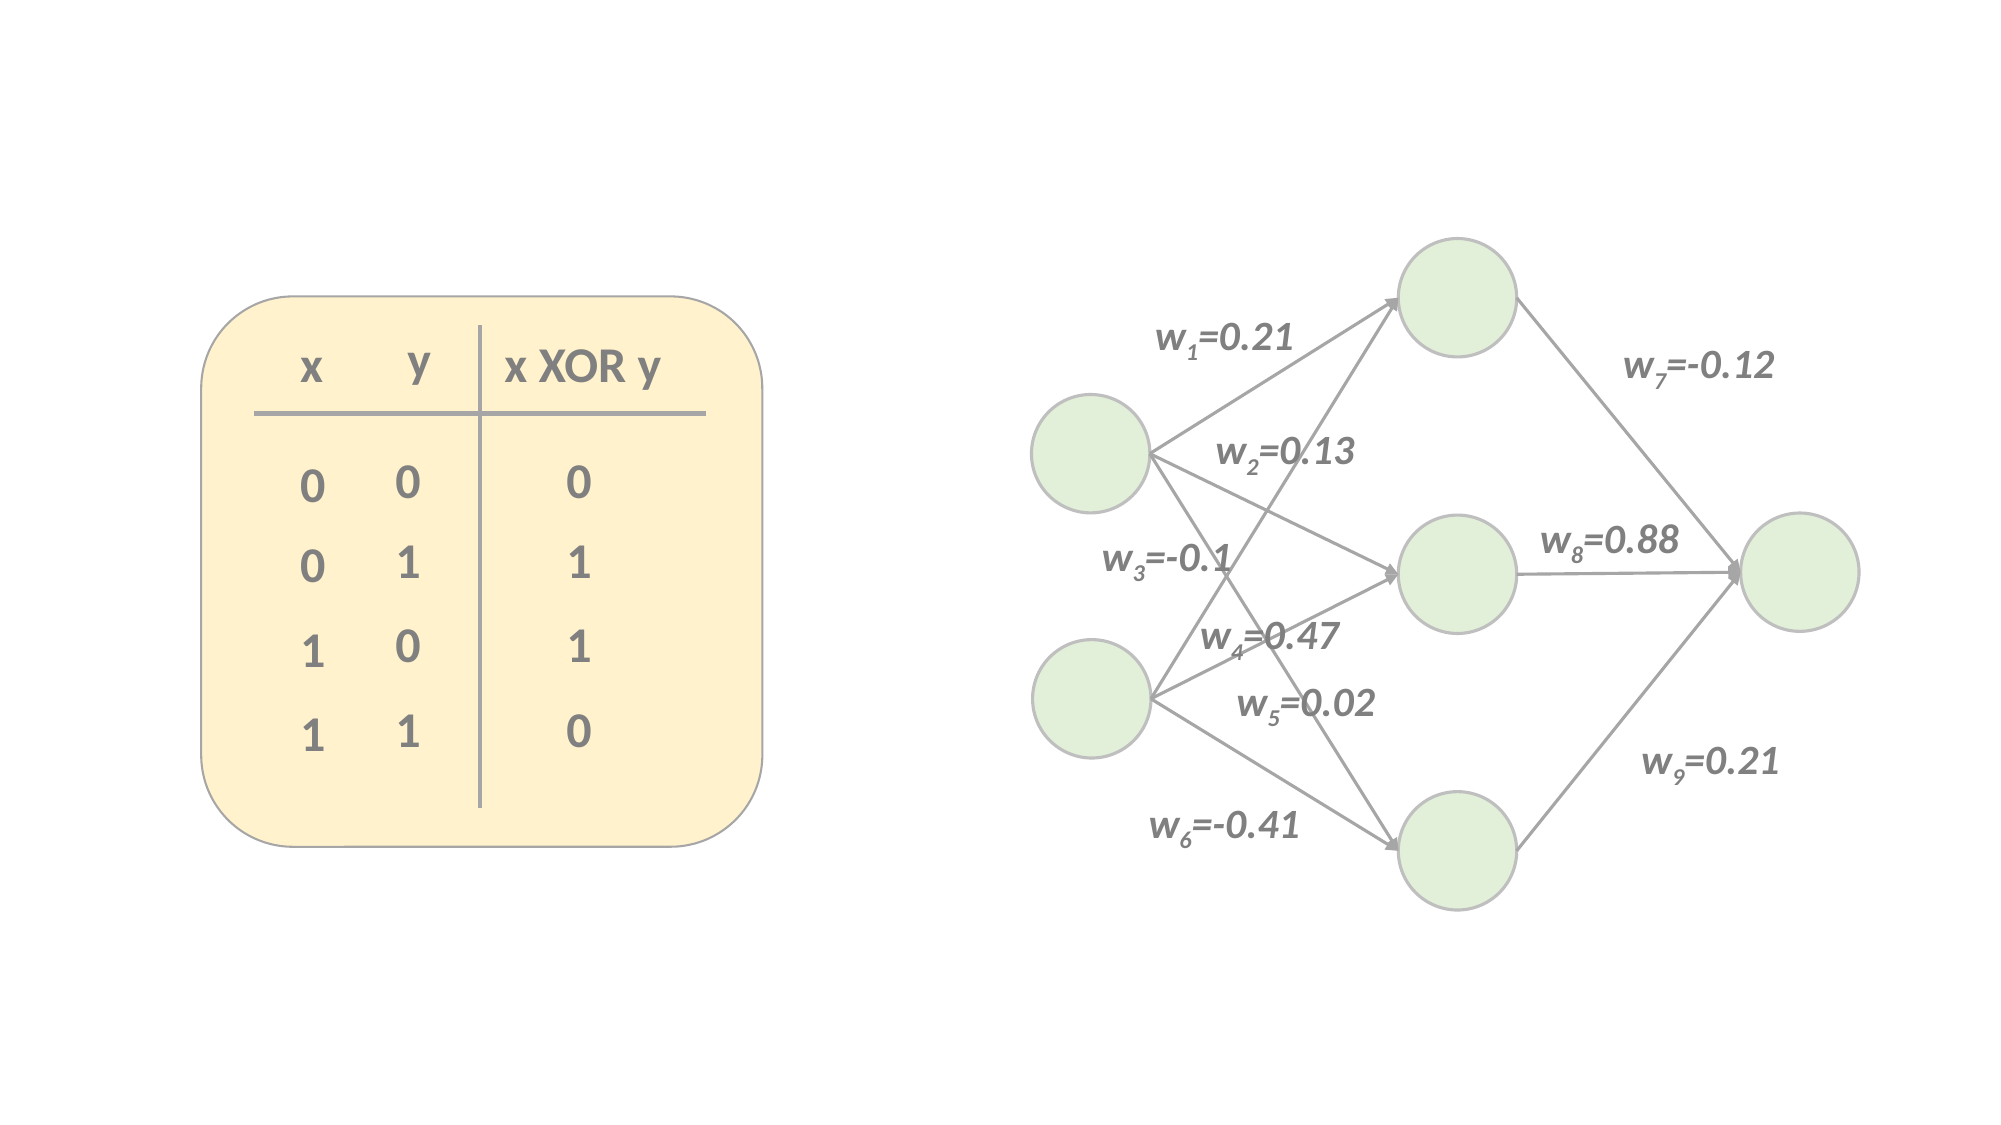

w1=0.21
y
x
x XOR y
w7=-0.12

w2=0.13
0
0
0
w8=0.88

1
1
w3=-0.1
0
w4=0.47
0
1
1

w5=0.02
1
0
1
w9=0.21
w6=-0.41